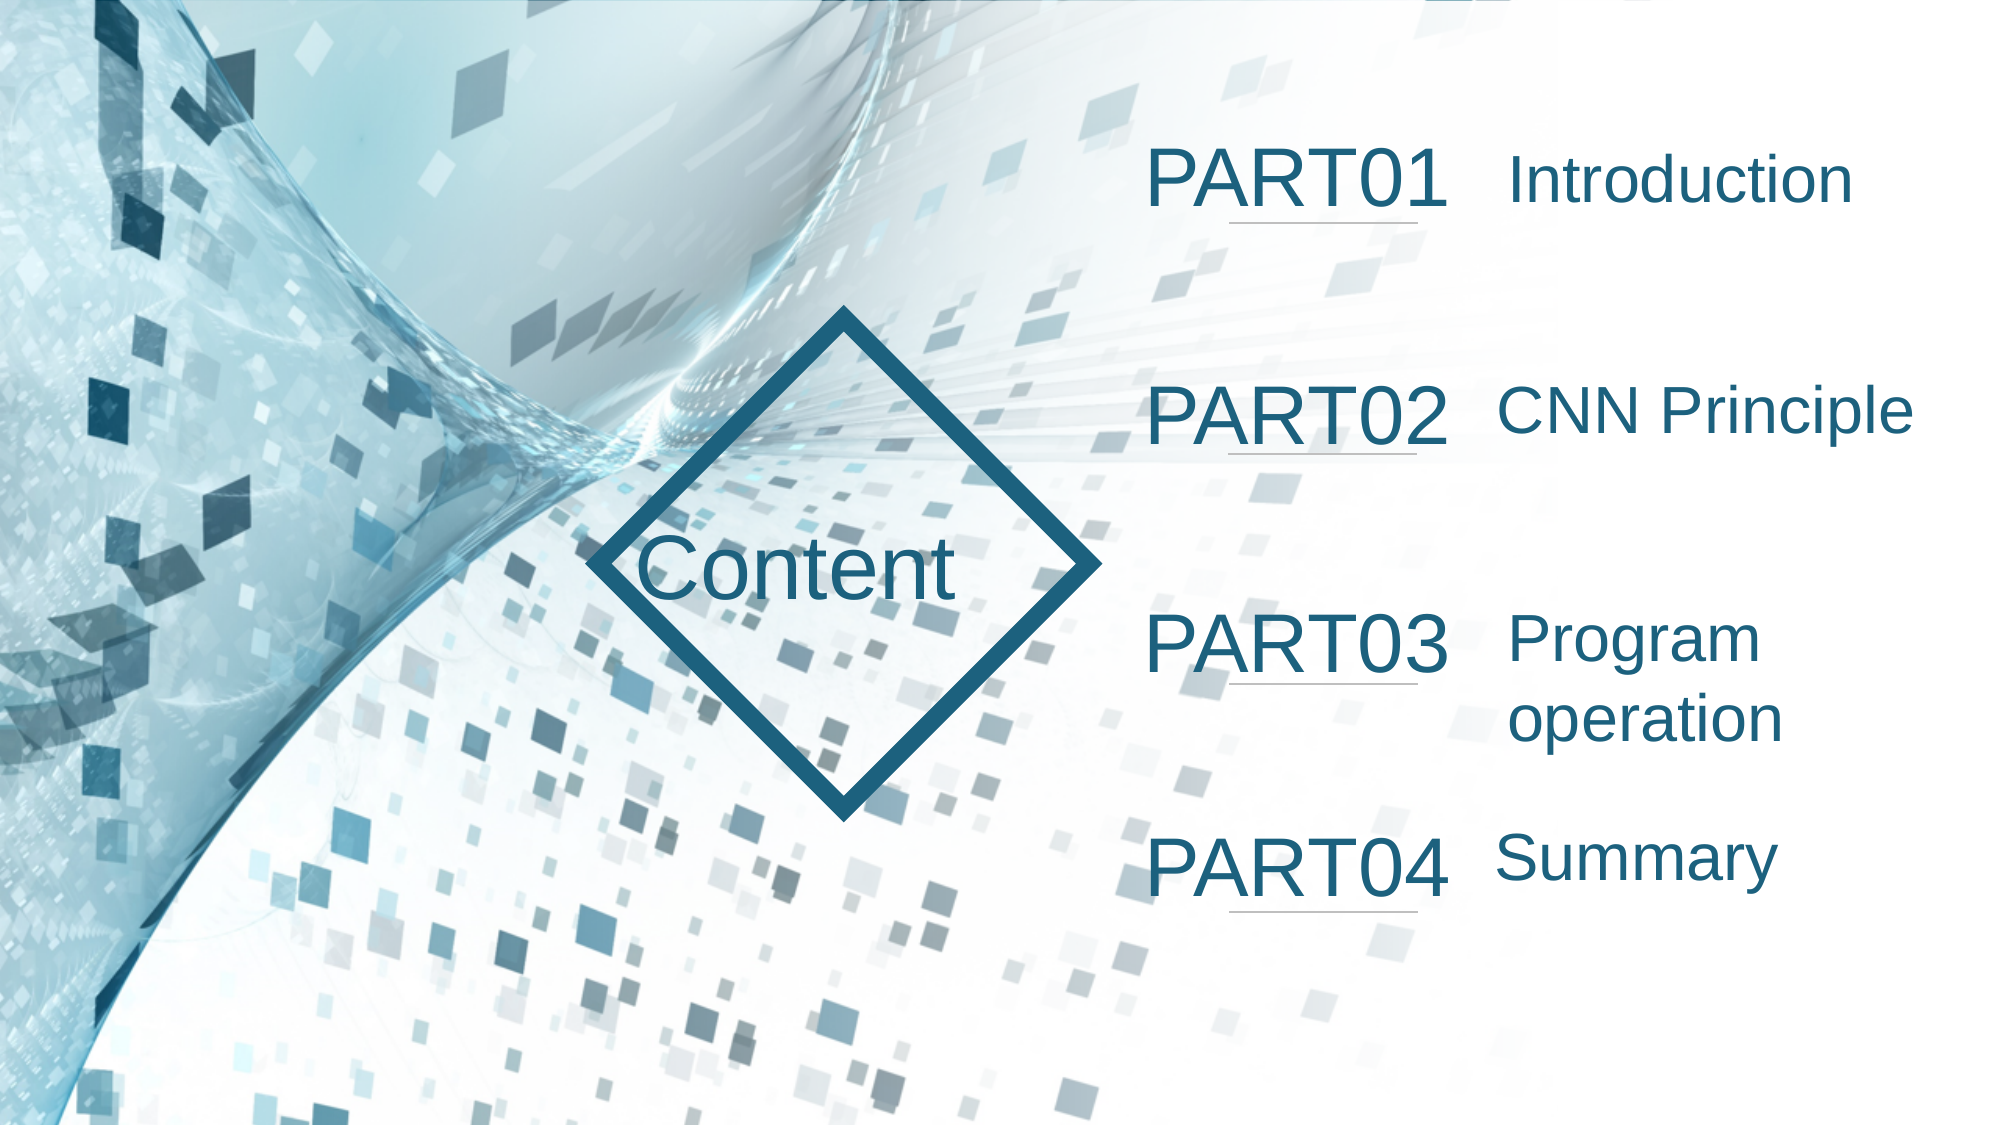

PART01

Introduction
PART02

CNN Principle
PART03

Program operation
PART04

Summary

Content